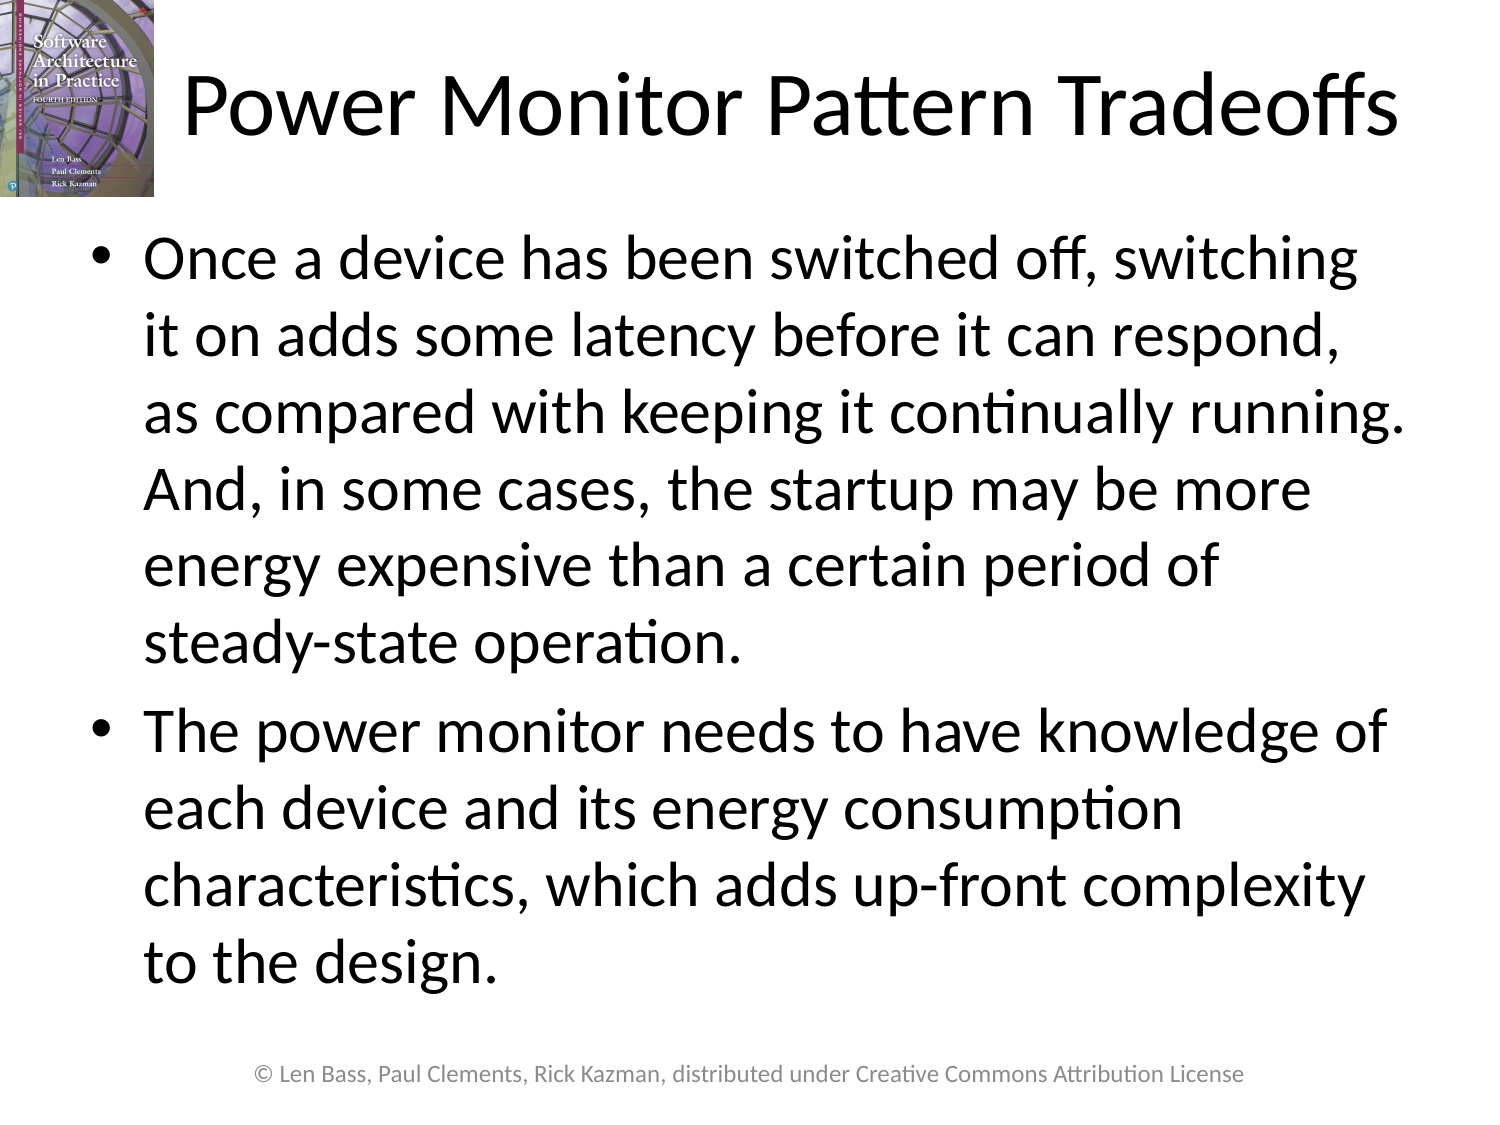

# Power Monitor Pattern Tradeoffs
Once a device has been switched off, switching it on adds some latency before it can respond, as compared with keeping it continually running. And, in some cases, the startup may be more energy expensive than a certain period of steady-state operation.
The power monitor needs to have knowledge of each device and its energy consumption characteristics, which adds up-front complexity to the design.

© Len Bass, Paul Clements, Rick Kazman, distributed under Creative Commons Attribution License